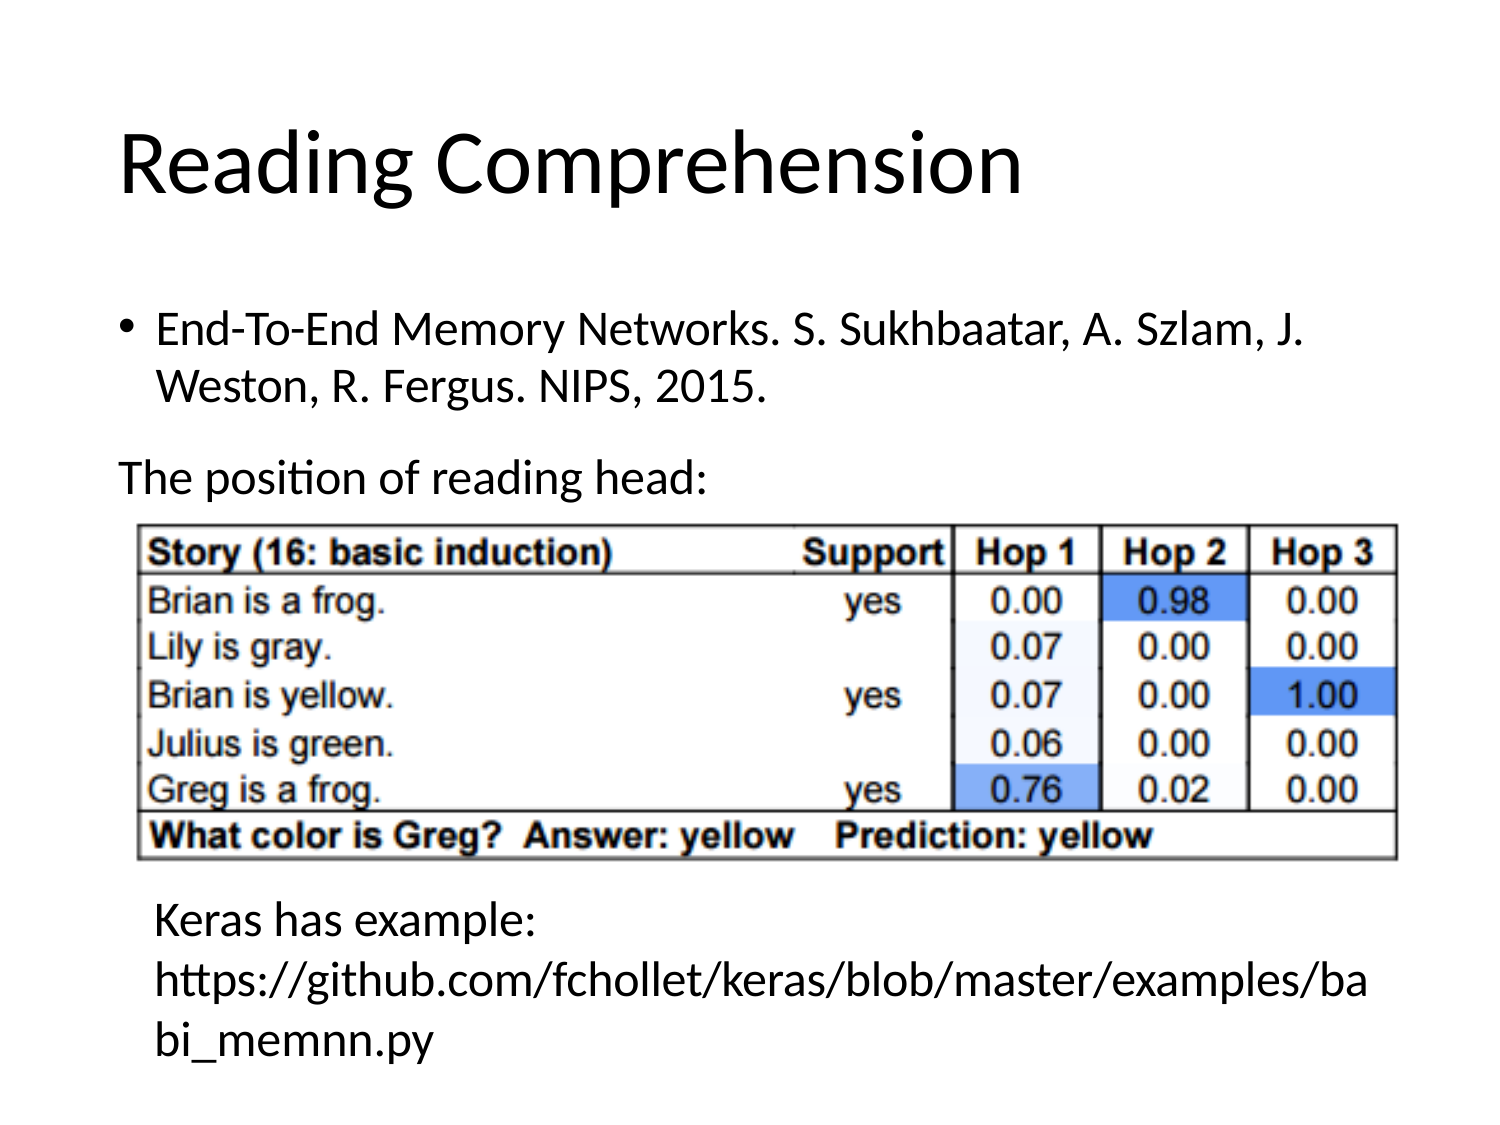

# Reading Comprehension
End-To-End Memory Networks. S. Sukhbaatar, A. Szlam, J.
Weston, R. Fergus. NIPS, 2015.
The position of reading head:

Keras has example:  https://github.com/fchollet/keras/blob/master/examples/ba  bi_memnn.py